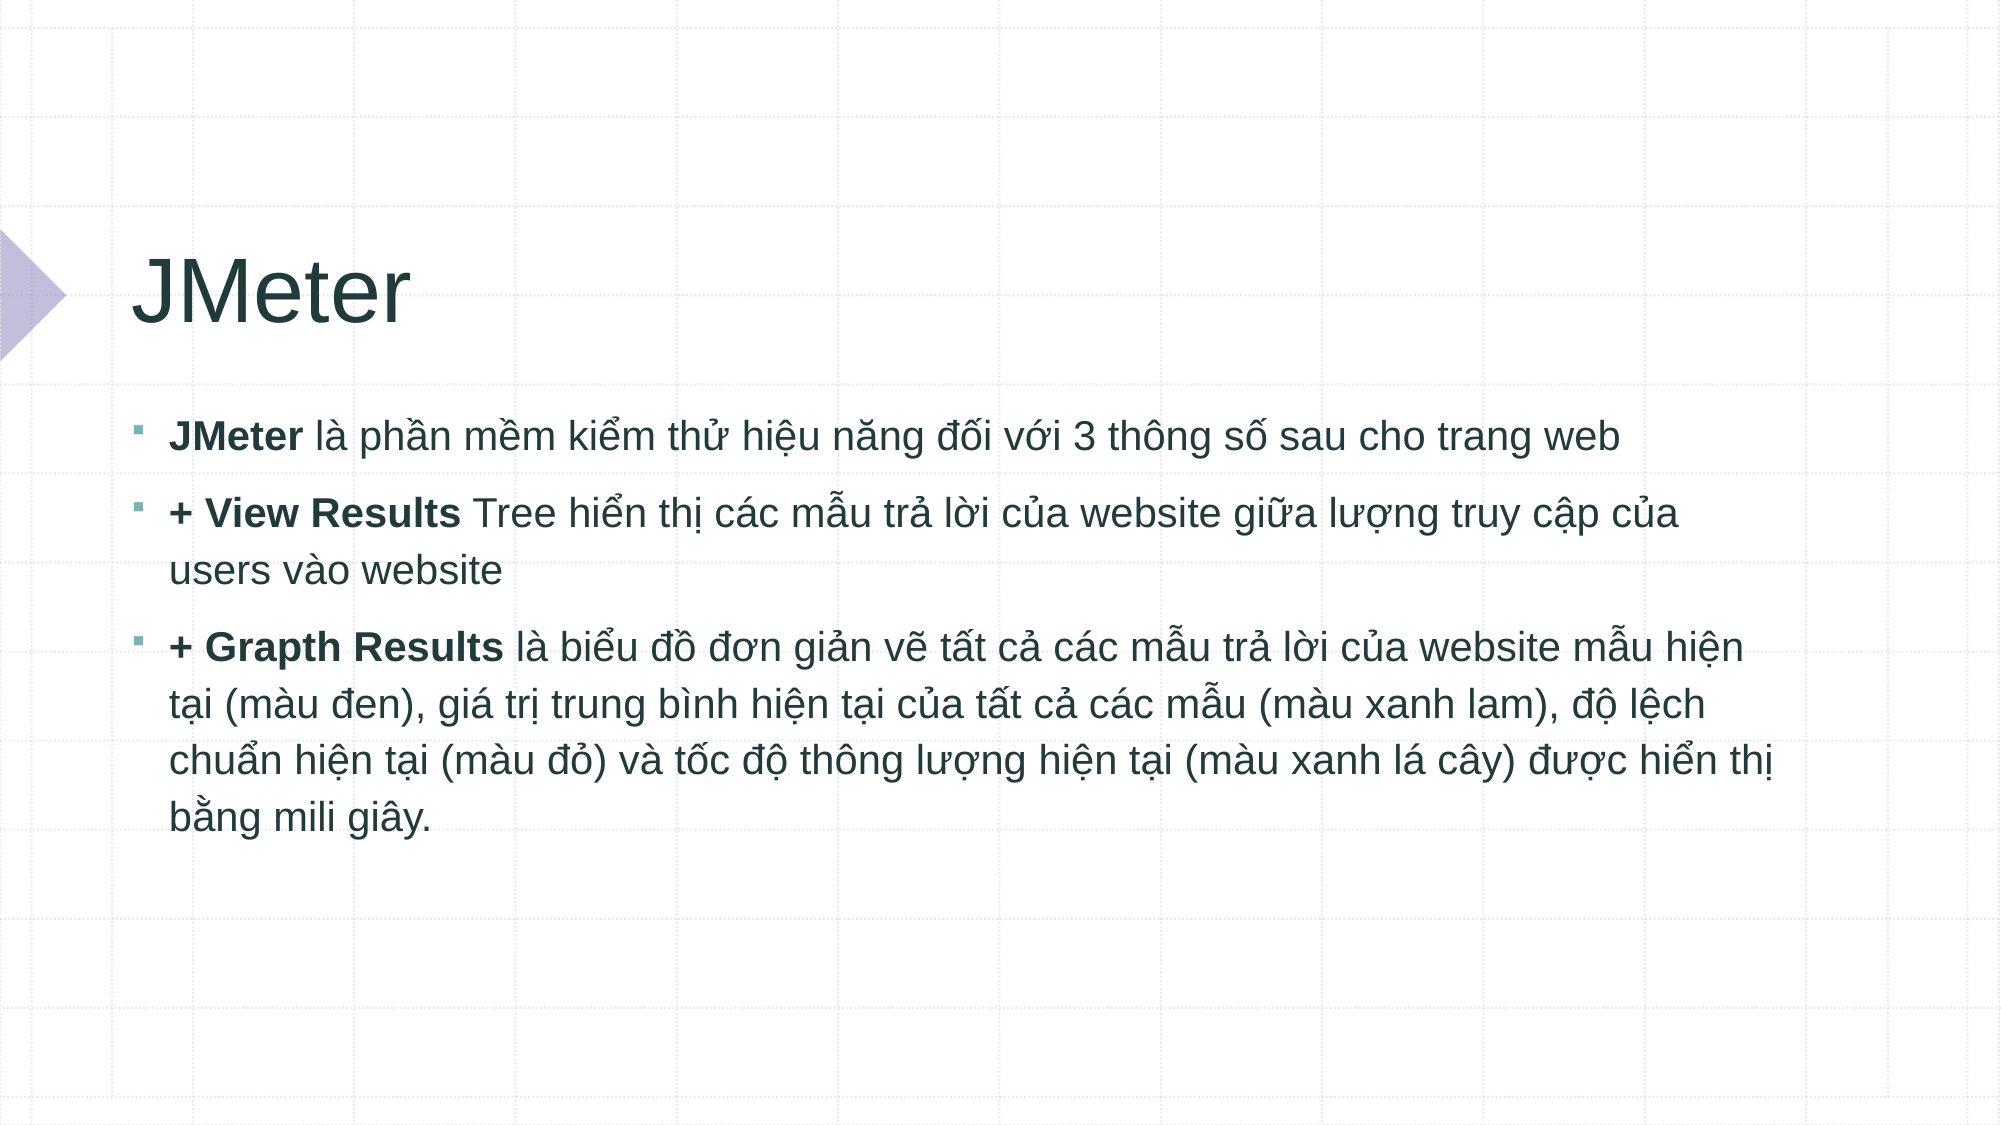

# JMeter
JMeter là phần mềm kiểm thử hiệu năng đối với 3 thông số sau cho trang web
+ View Results Tree hiển thị các mẫu trả lời của website giữa lượng truy cập của users vào website
+ Grapth Results là biểu đồ đơn giản vẽ tất cả các mẫu trả lời của website mẫu hiện tại (màu đen), giá trị trung bình hiện tại của tất cả các mẫu (màu xanh lam), độ lệch chuẩn hiện tại (màu đỏ) và tốc độ thông lượng hiện tại (màu xanh lá cây) được hiển thị bằng mili giây.